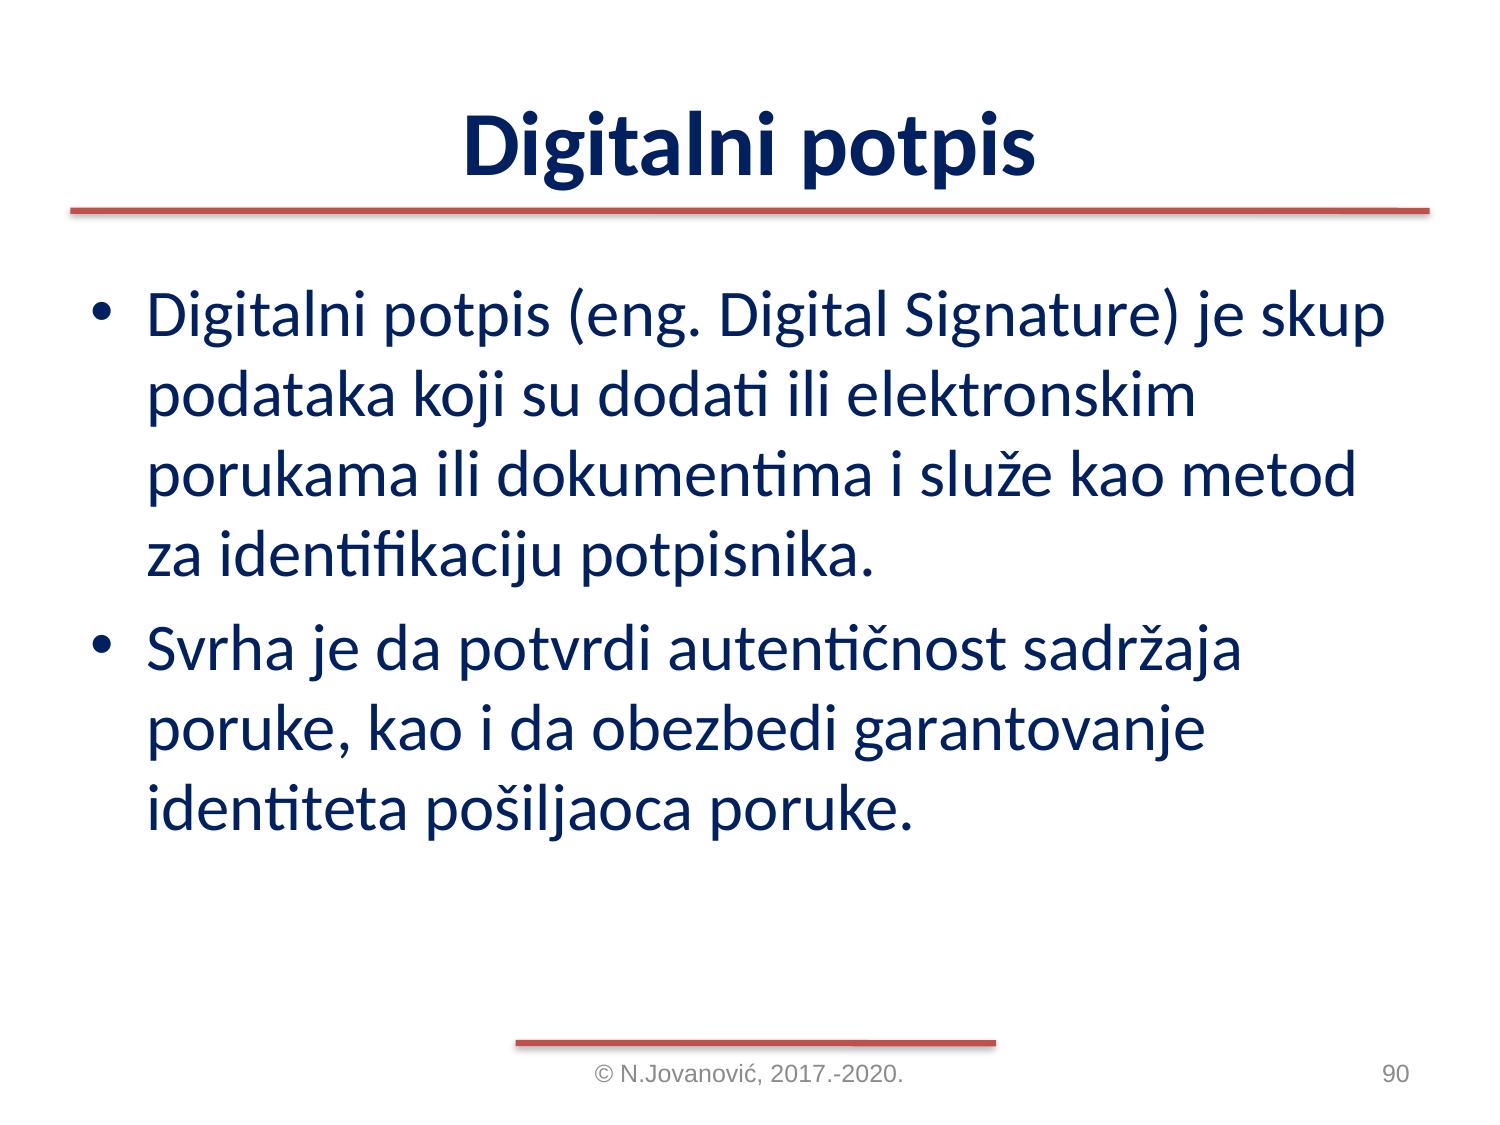

# Digitalni potpis
Digitalni potpis (eng. Digital Signature) je skup podataka koji su dodati ili elektronskim porukama ili dokumentima i služe kao metod za identifikaciju potpisnika.
Svrha je da potvrdi autentičnost sadržaja poruke, kao i da obezbedi garantovanje identiteta pošiljaoca poruke.
© N.Jovanović, 2017.-2020.
90